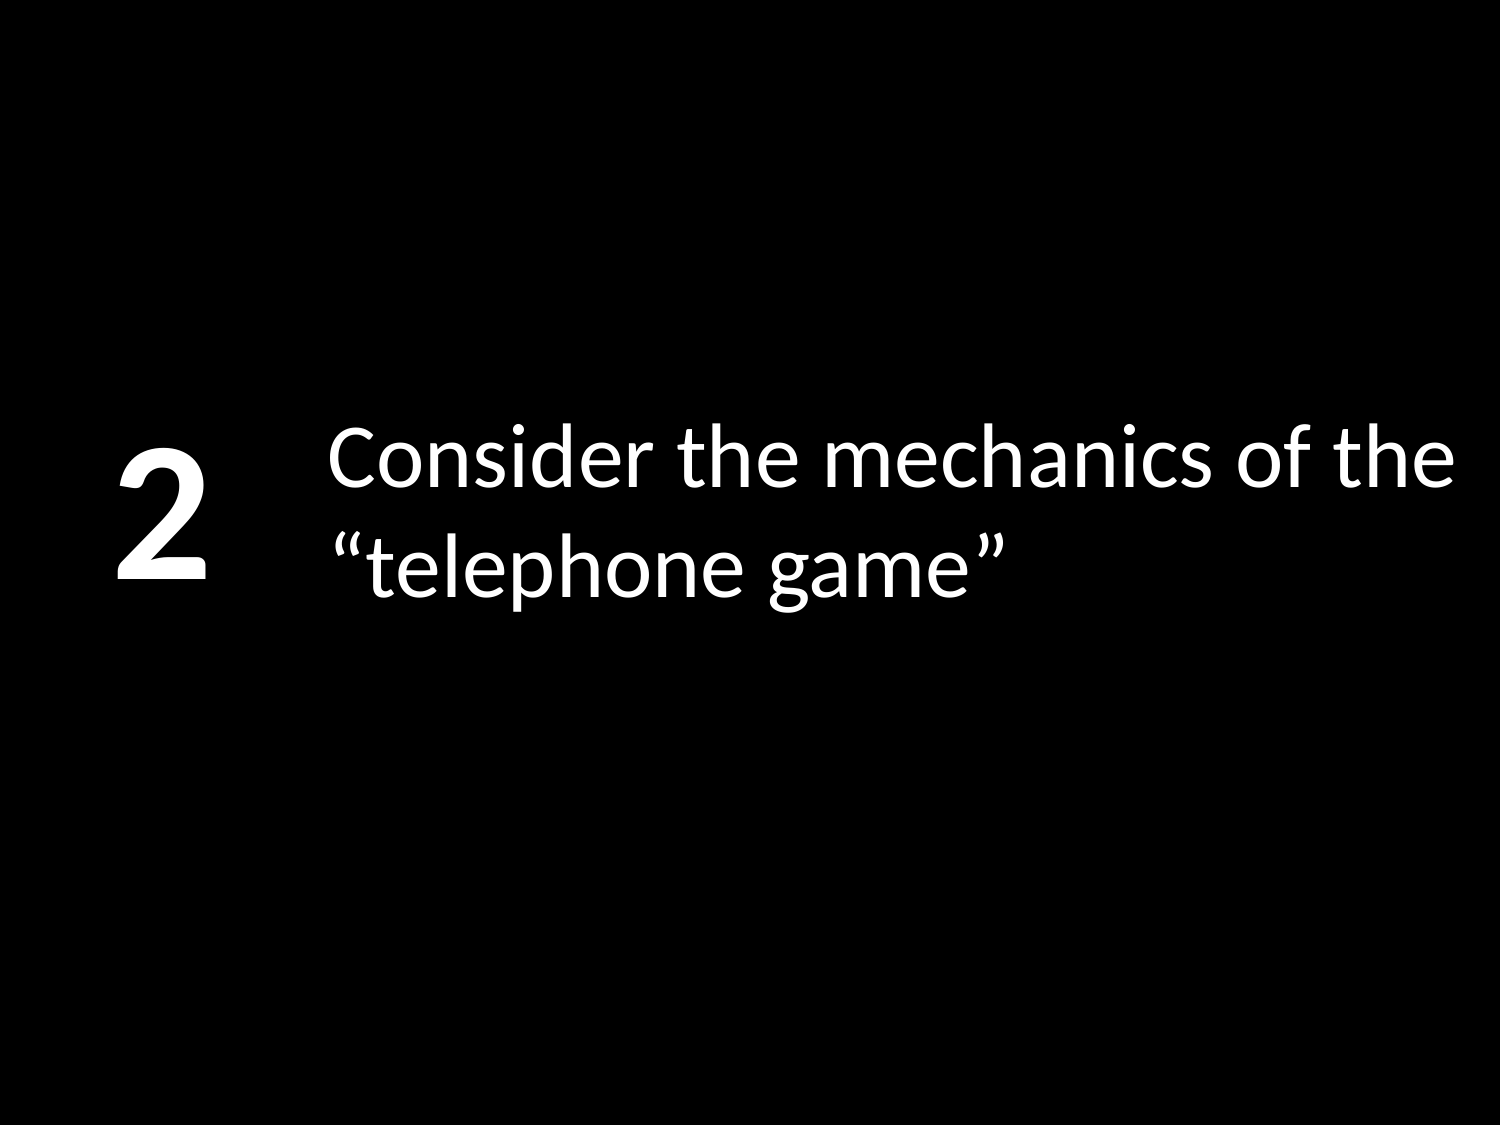

2
# Consider the mechanics of the “telephone game”